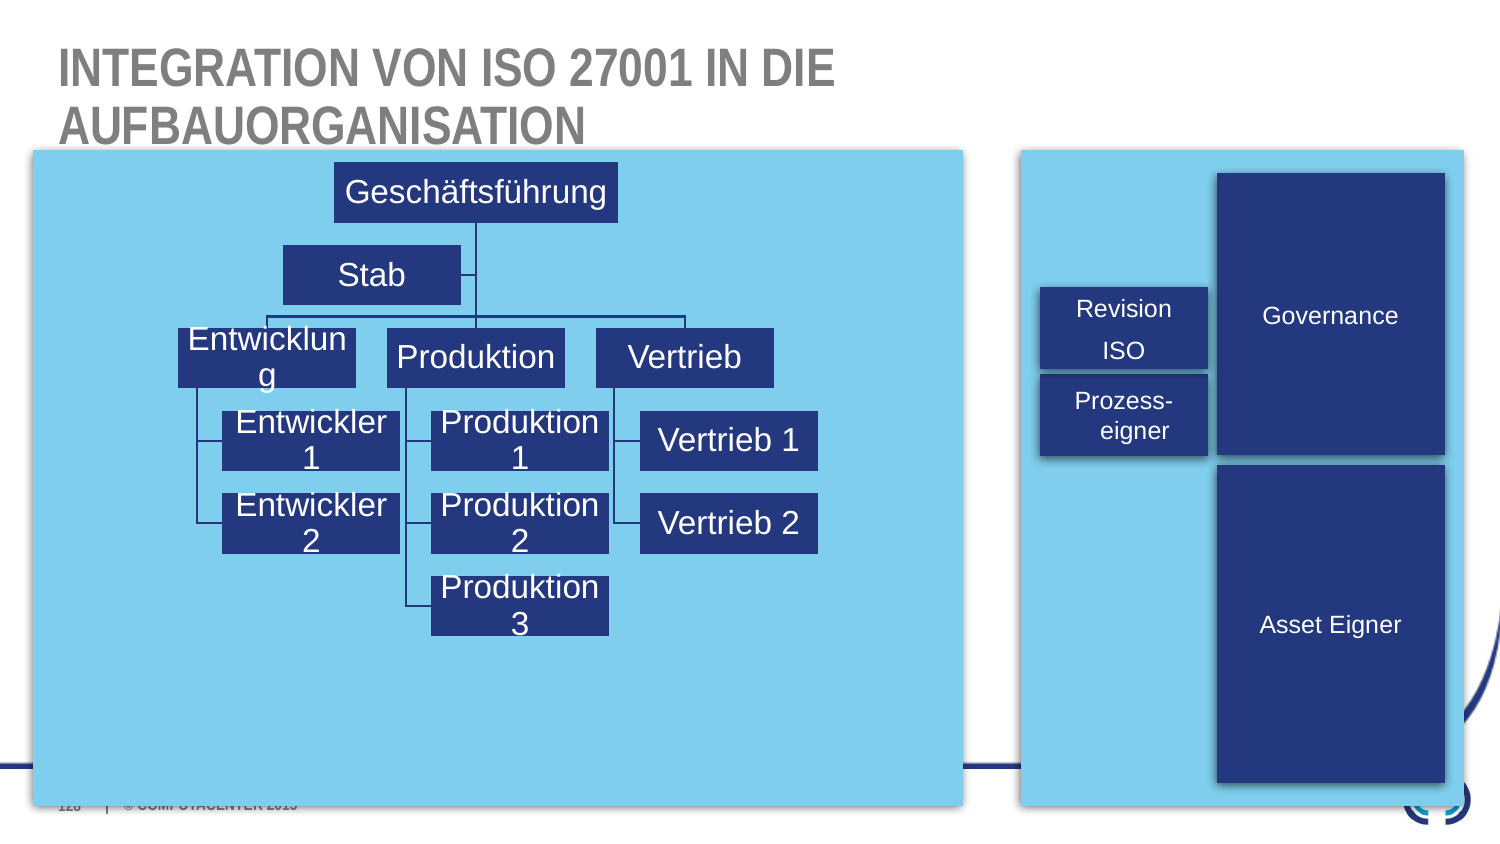

# Integration von ISO 27001 in die Aufbauorganisation

Geschäftsführung
Entwicklung
Entwickler 1
Entwickler 2
Produktion
Produktion 1
Produktion 2
Produktion 3
Vertrieb
Vertrieb 1
Vertrieb 2
Stab

Governance
Revision
ISO
Prozess-eigner
Asset Eigner
128